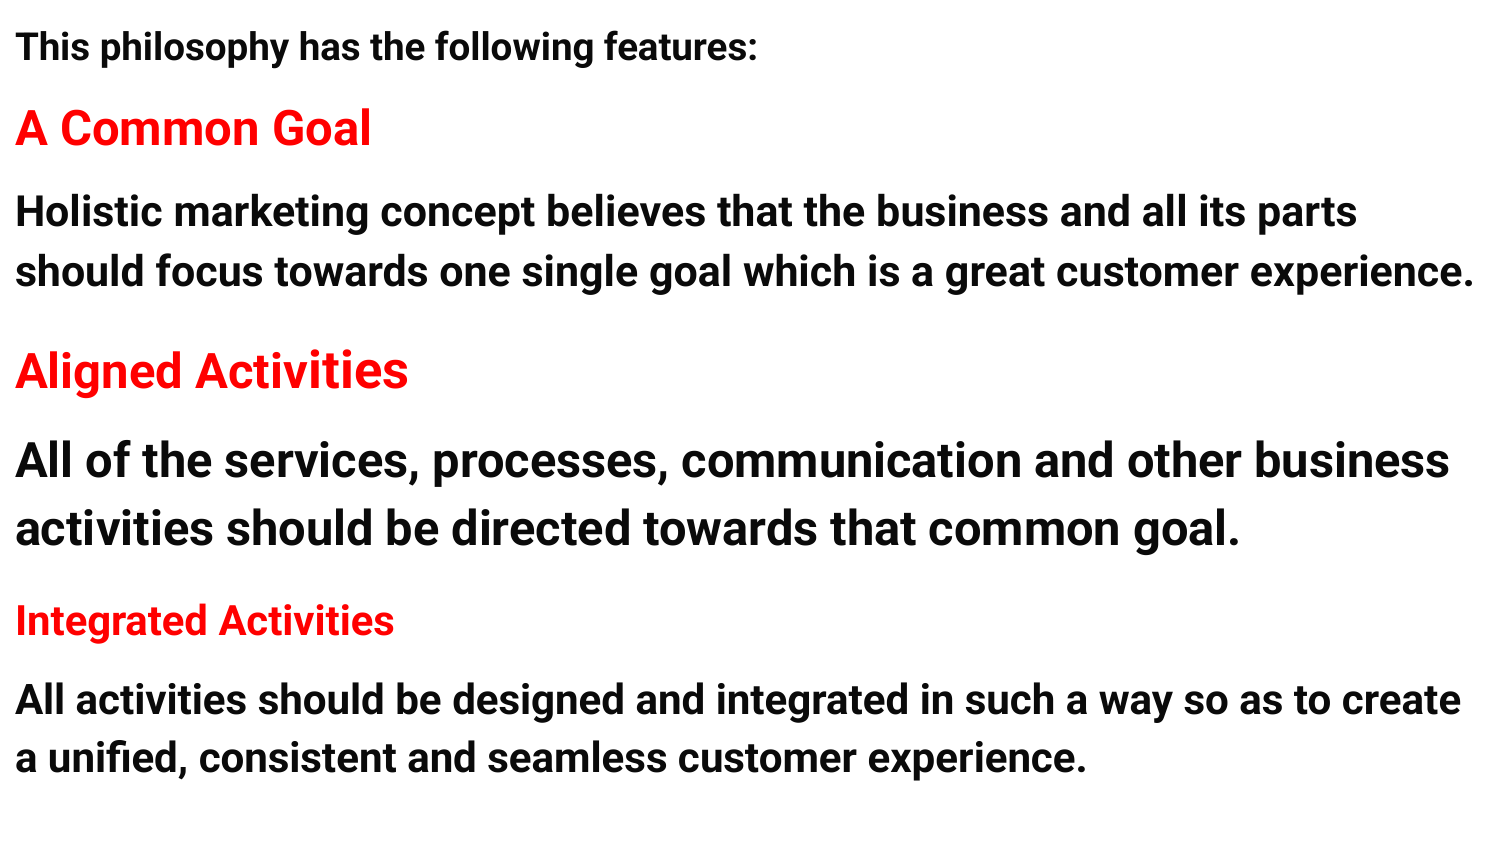

This philosophy has the following features:
A Common Goal
Holistic marketing concept believes that the business and all its parts should focus towards one single goal which is a great customer experience.
Aligned Activities
All of the services, processes, communication and other business activities should be directed towards that common goal.
Integrated Activities
All activities should be designed and integrated in such a way so as to create a unified, consistent and seamless customer experience.